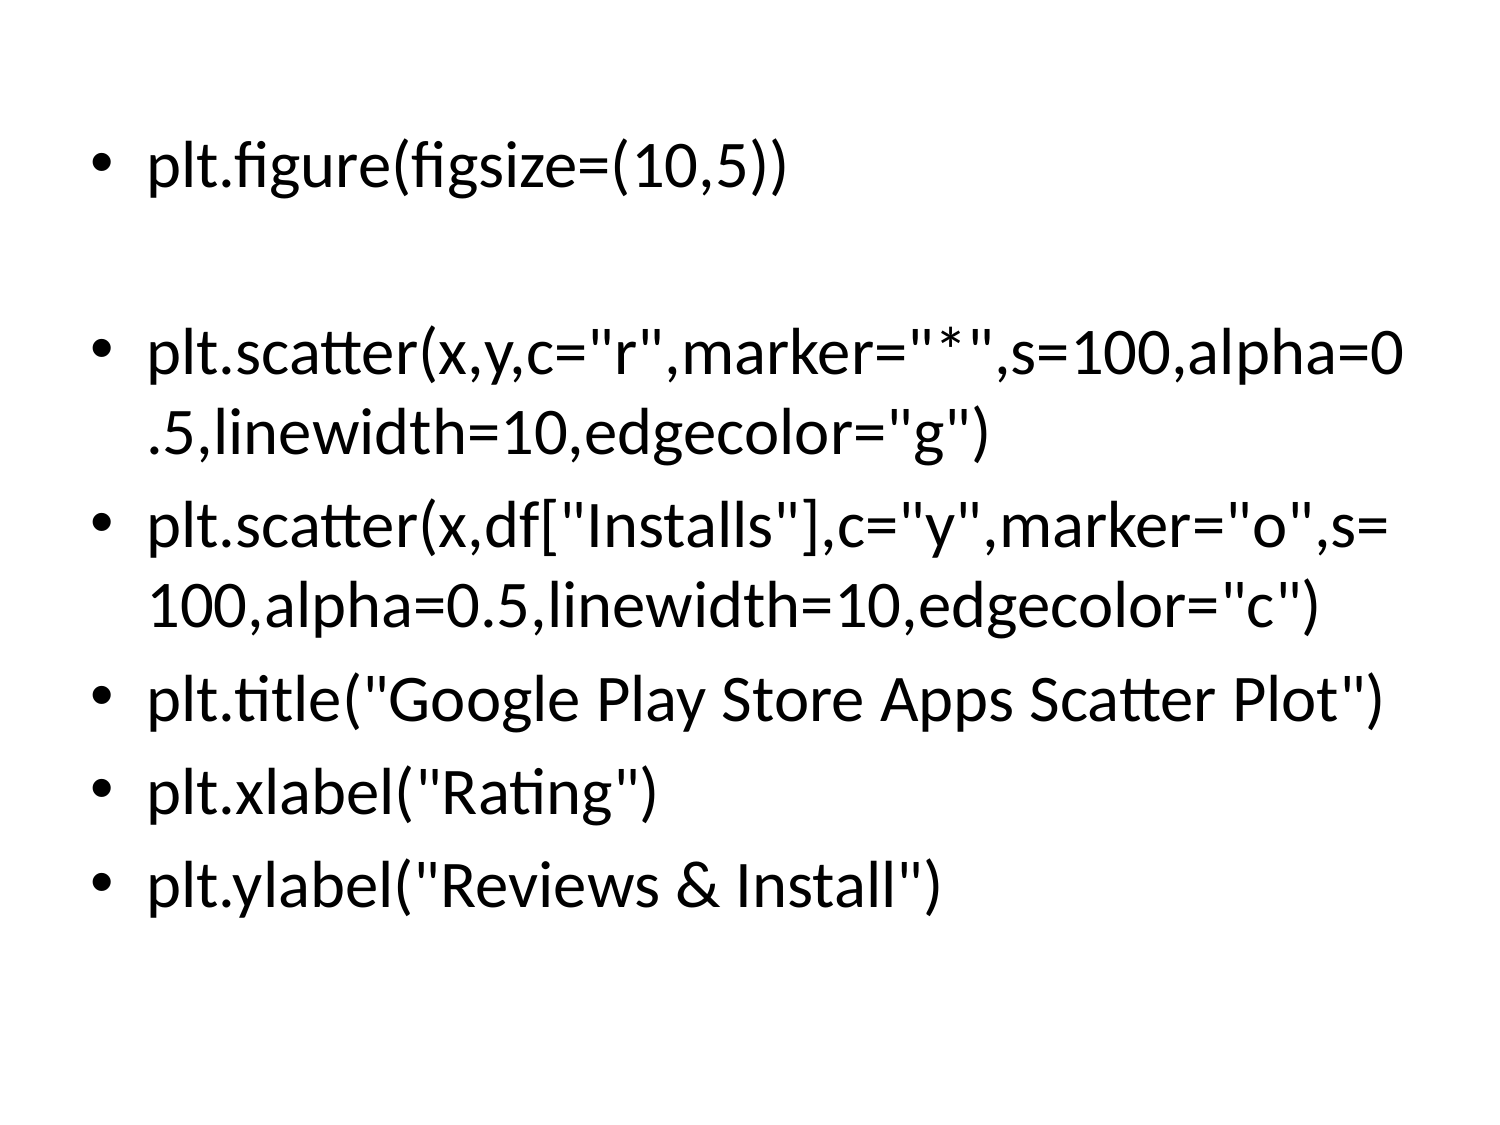

plt.figure(figsize=(10,5))

plt.scatter(x,y,c="r",marker="*",s=100,alpha=0.5,linewidth=10,edgecolor="g")
plt.scatter(x,df["Installs"],c="y",marker="o",s=100,alpha=0.5,linewidth=10,edgecolor="c")
plt.title("Google Play Store Apps Scatter Plot")
plt.xlabel("Rating")
plt.ylabel("Reviews & Install")